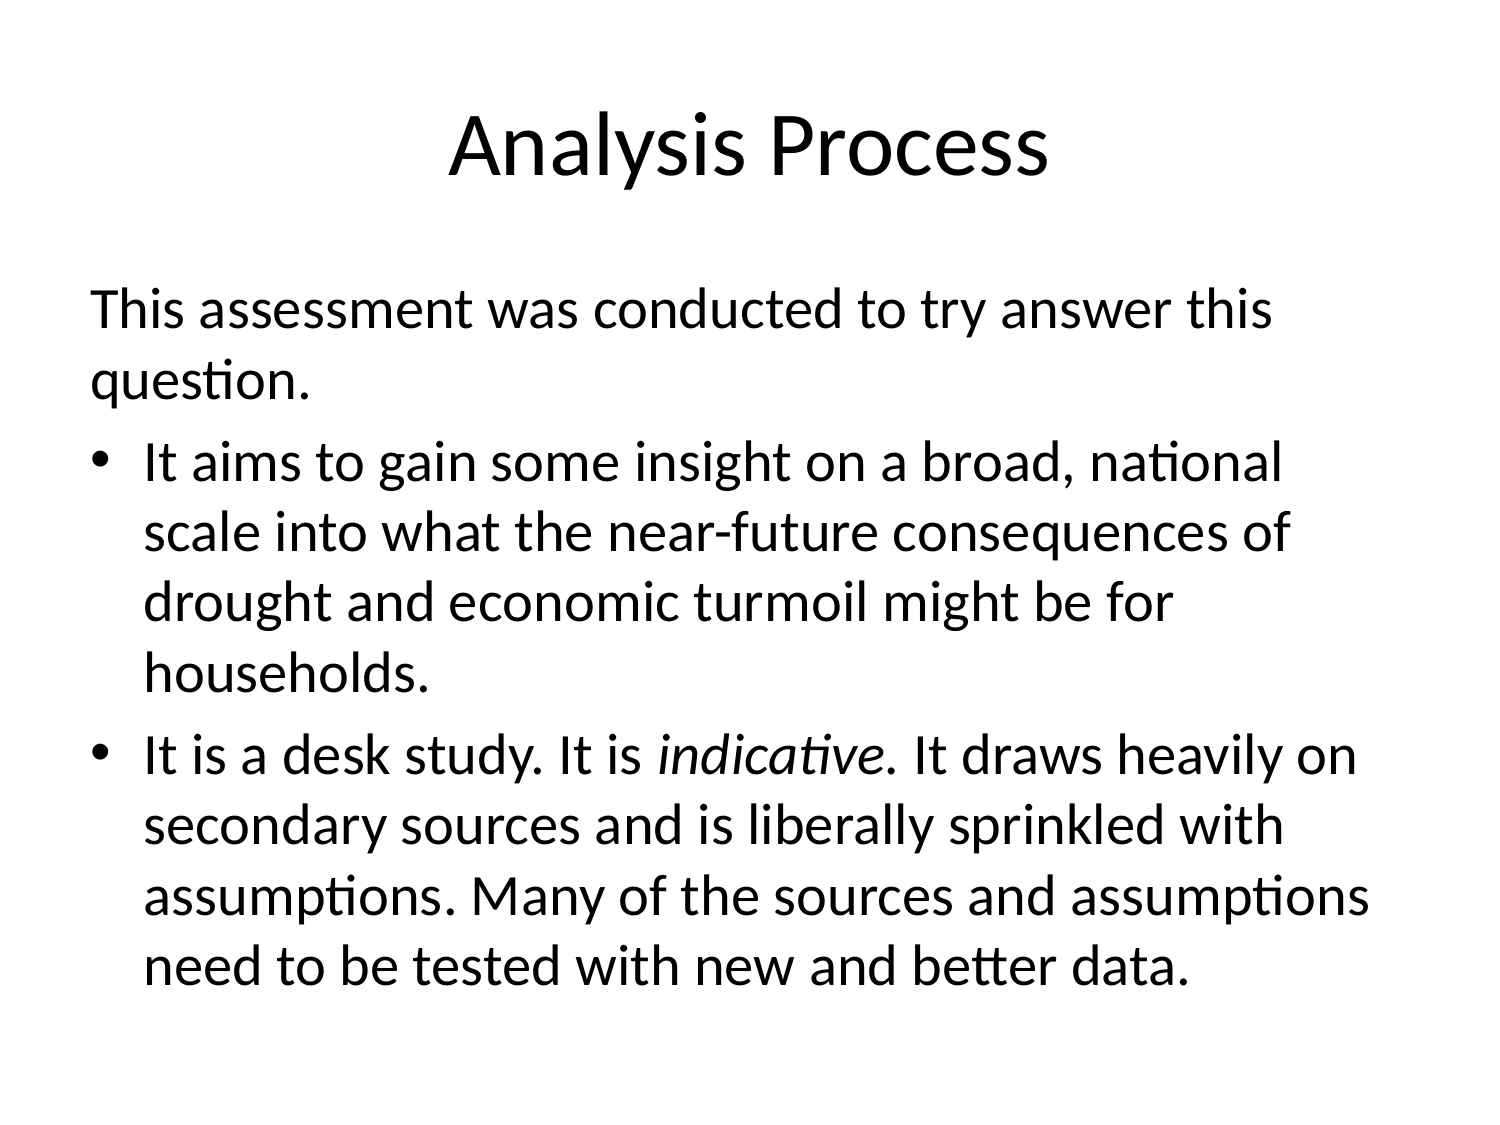

# Analysis Process
This assessment was conducted to try answer this question.
It aims to gain some insight on a broad, national scale into what the near-future consequences of drought and economic turmoil might be for households.
It is a desk study. It is indicative. It draws heavily on secondary sources and is liberally sprinkled with assumptions. Many of the sources and assumptions need to be tested with new and better data.